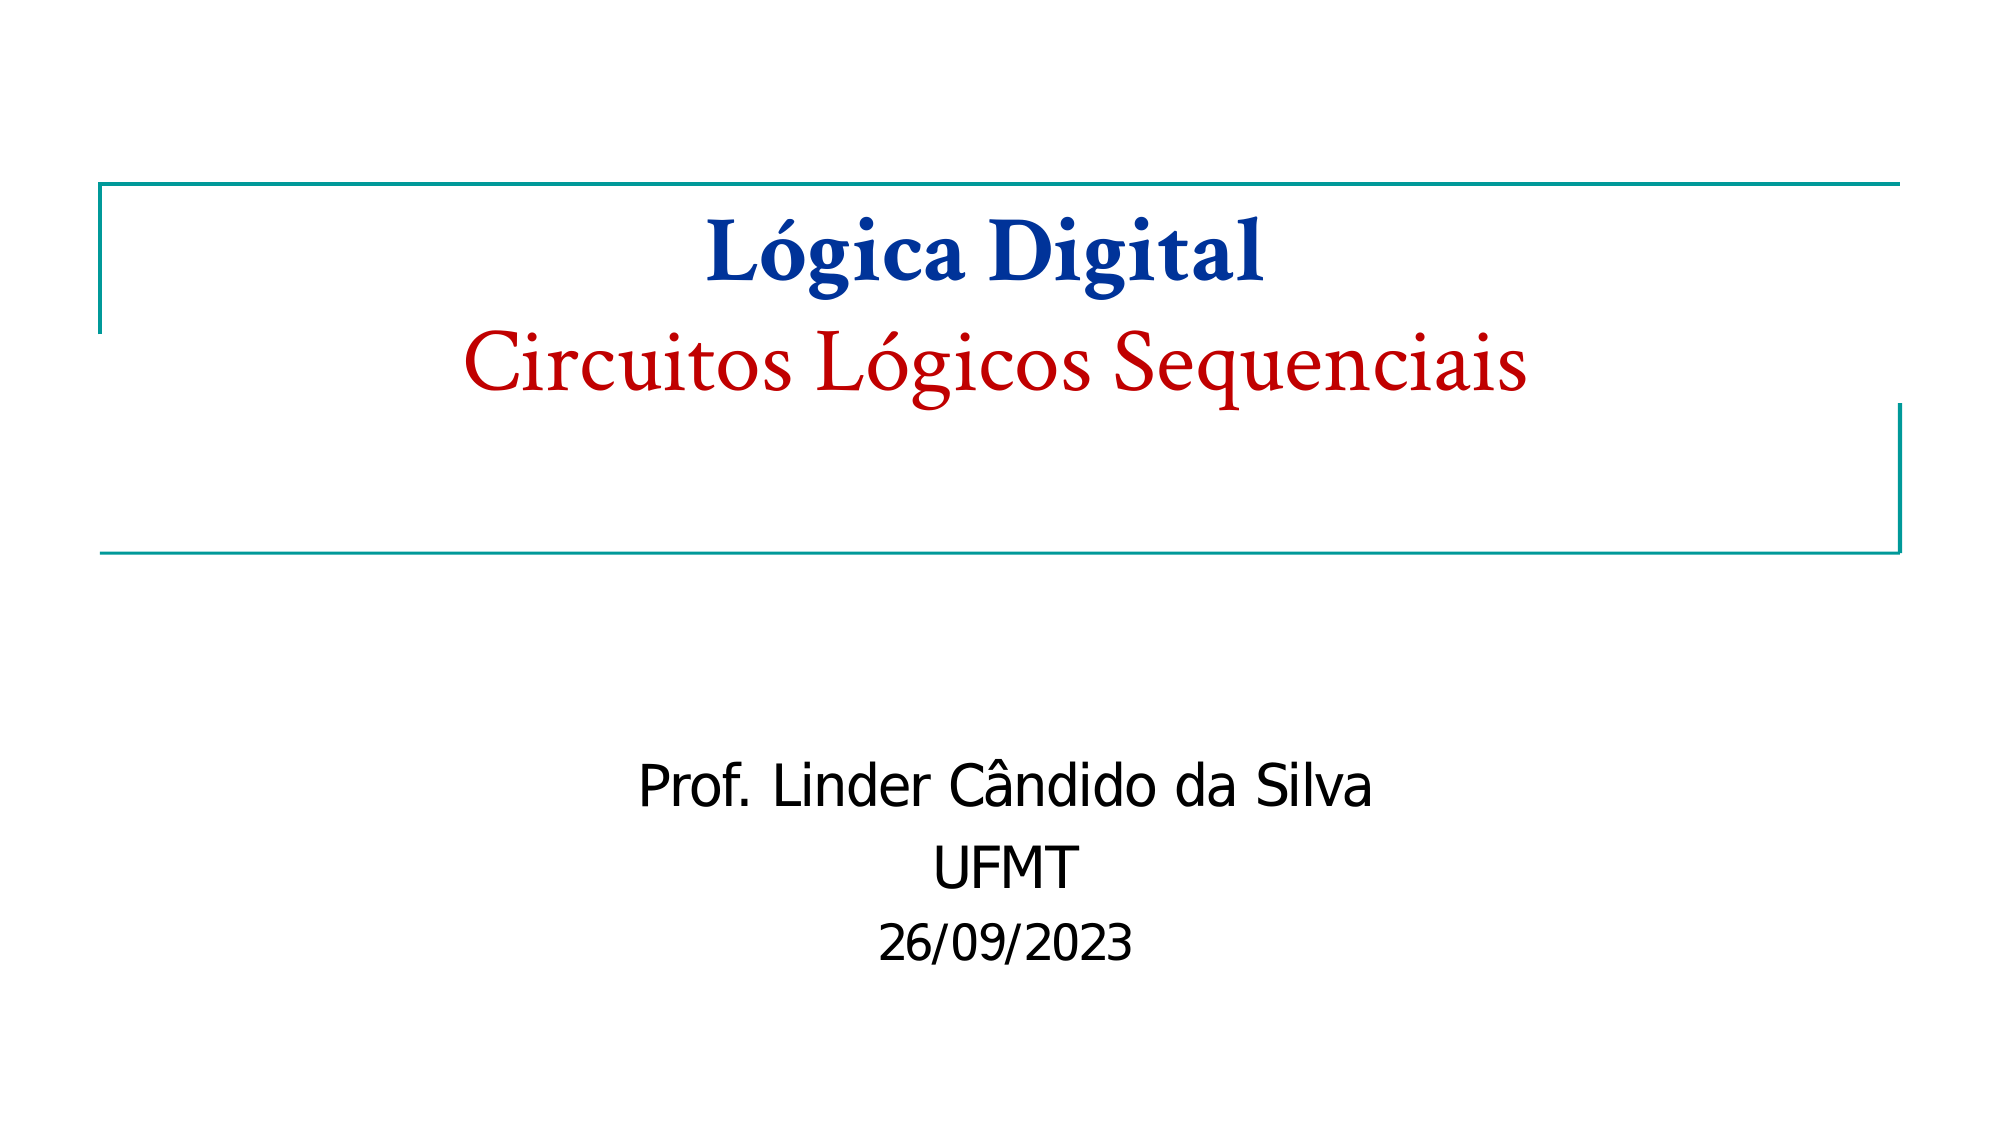

# Lógica Digital Circuitos Lógicos Sequenciais

Prof. Linder Cândido da Silva
UFMT
26/09/2023